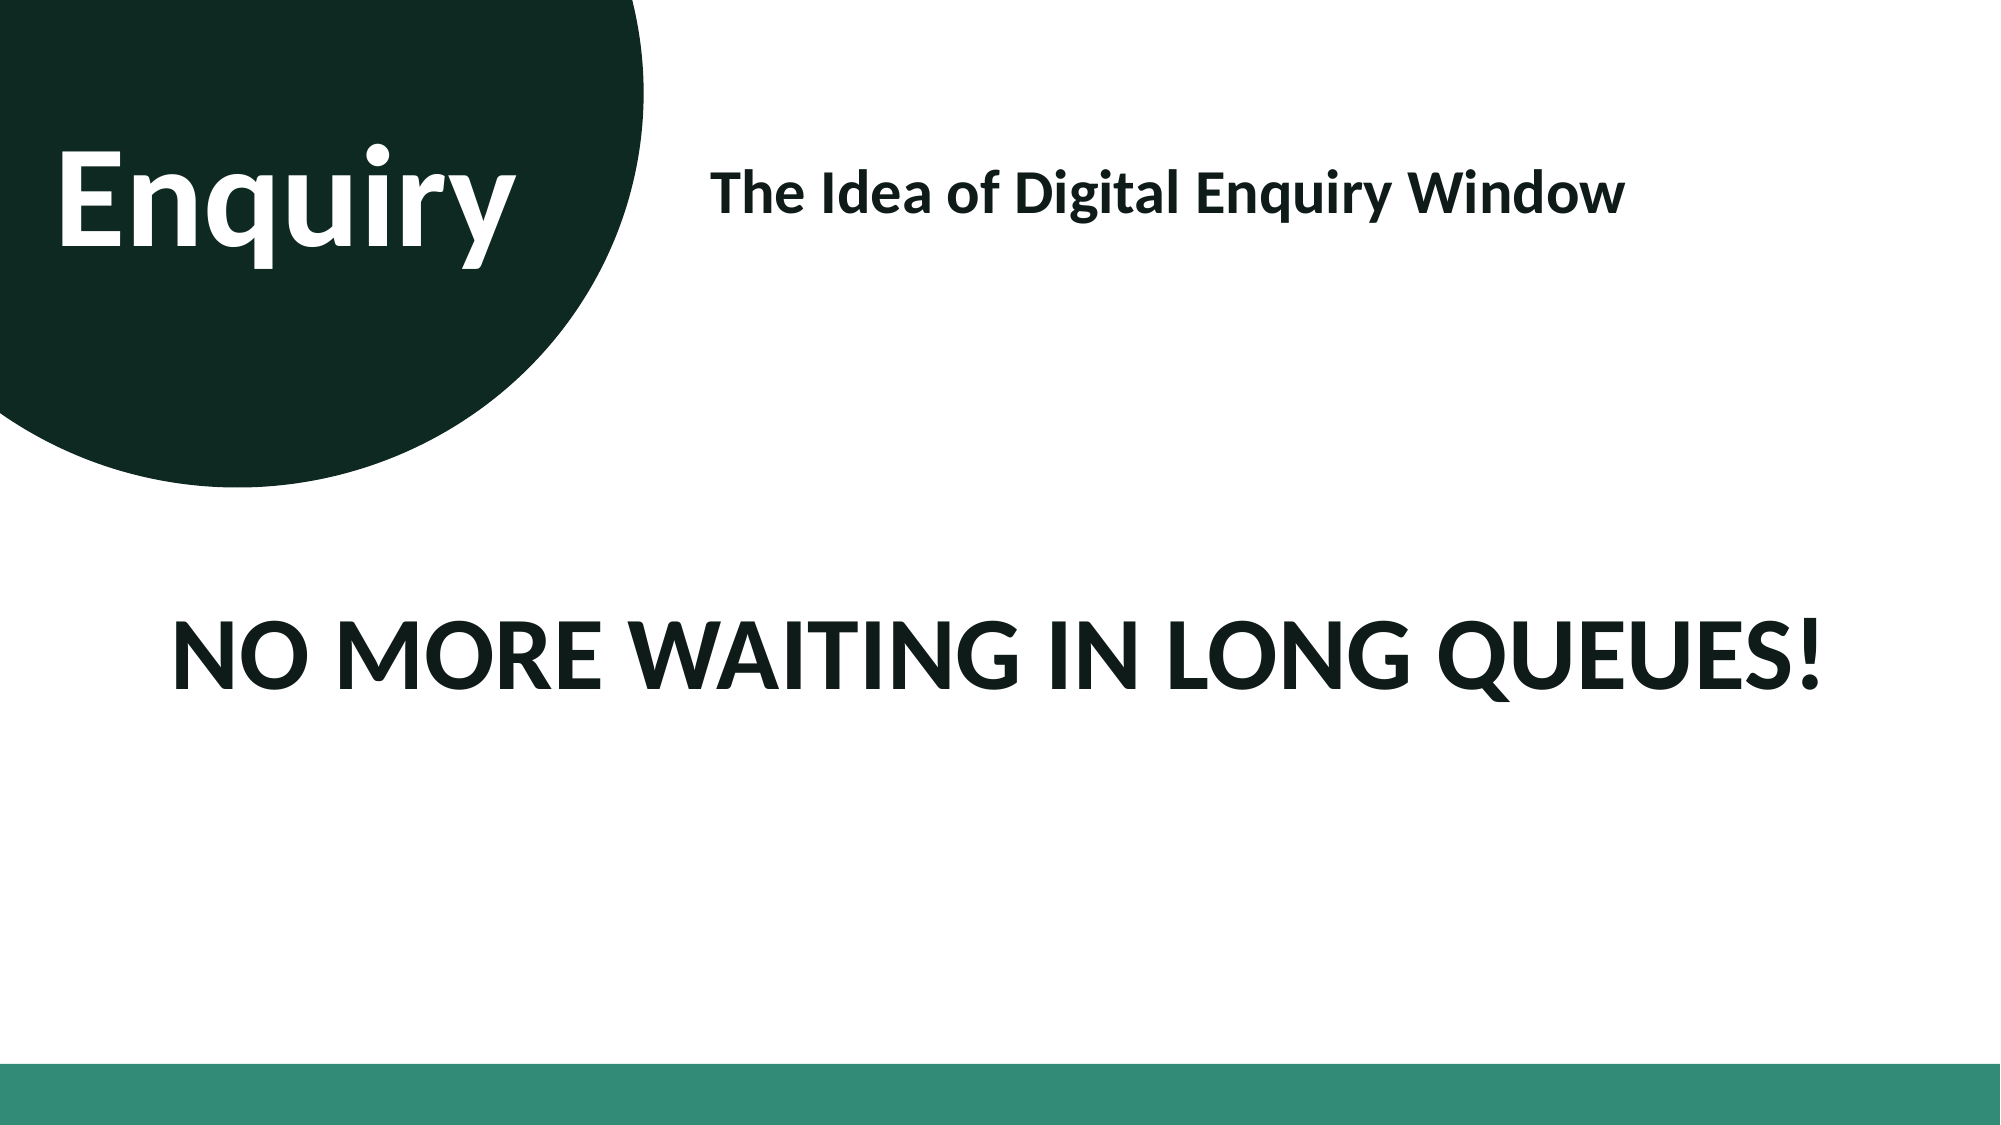

Enquiry
The Idea of Digital Enquiry Window
NO MORE WAITING IN LONG QUEUES!